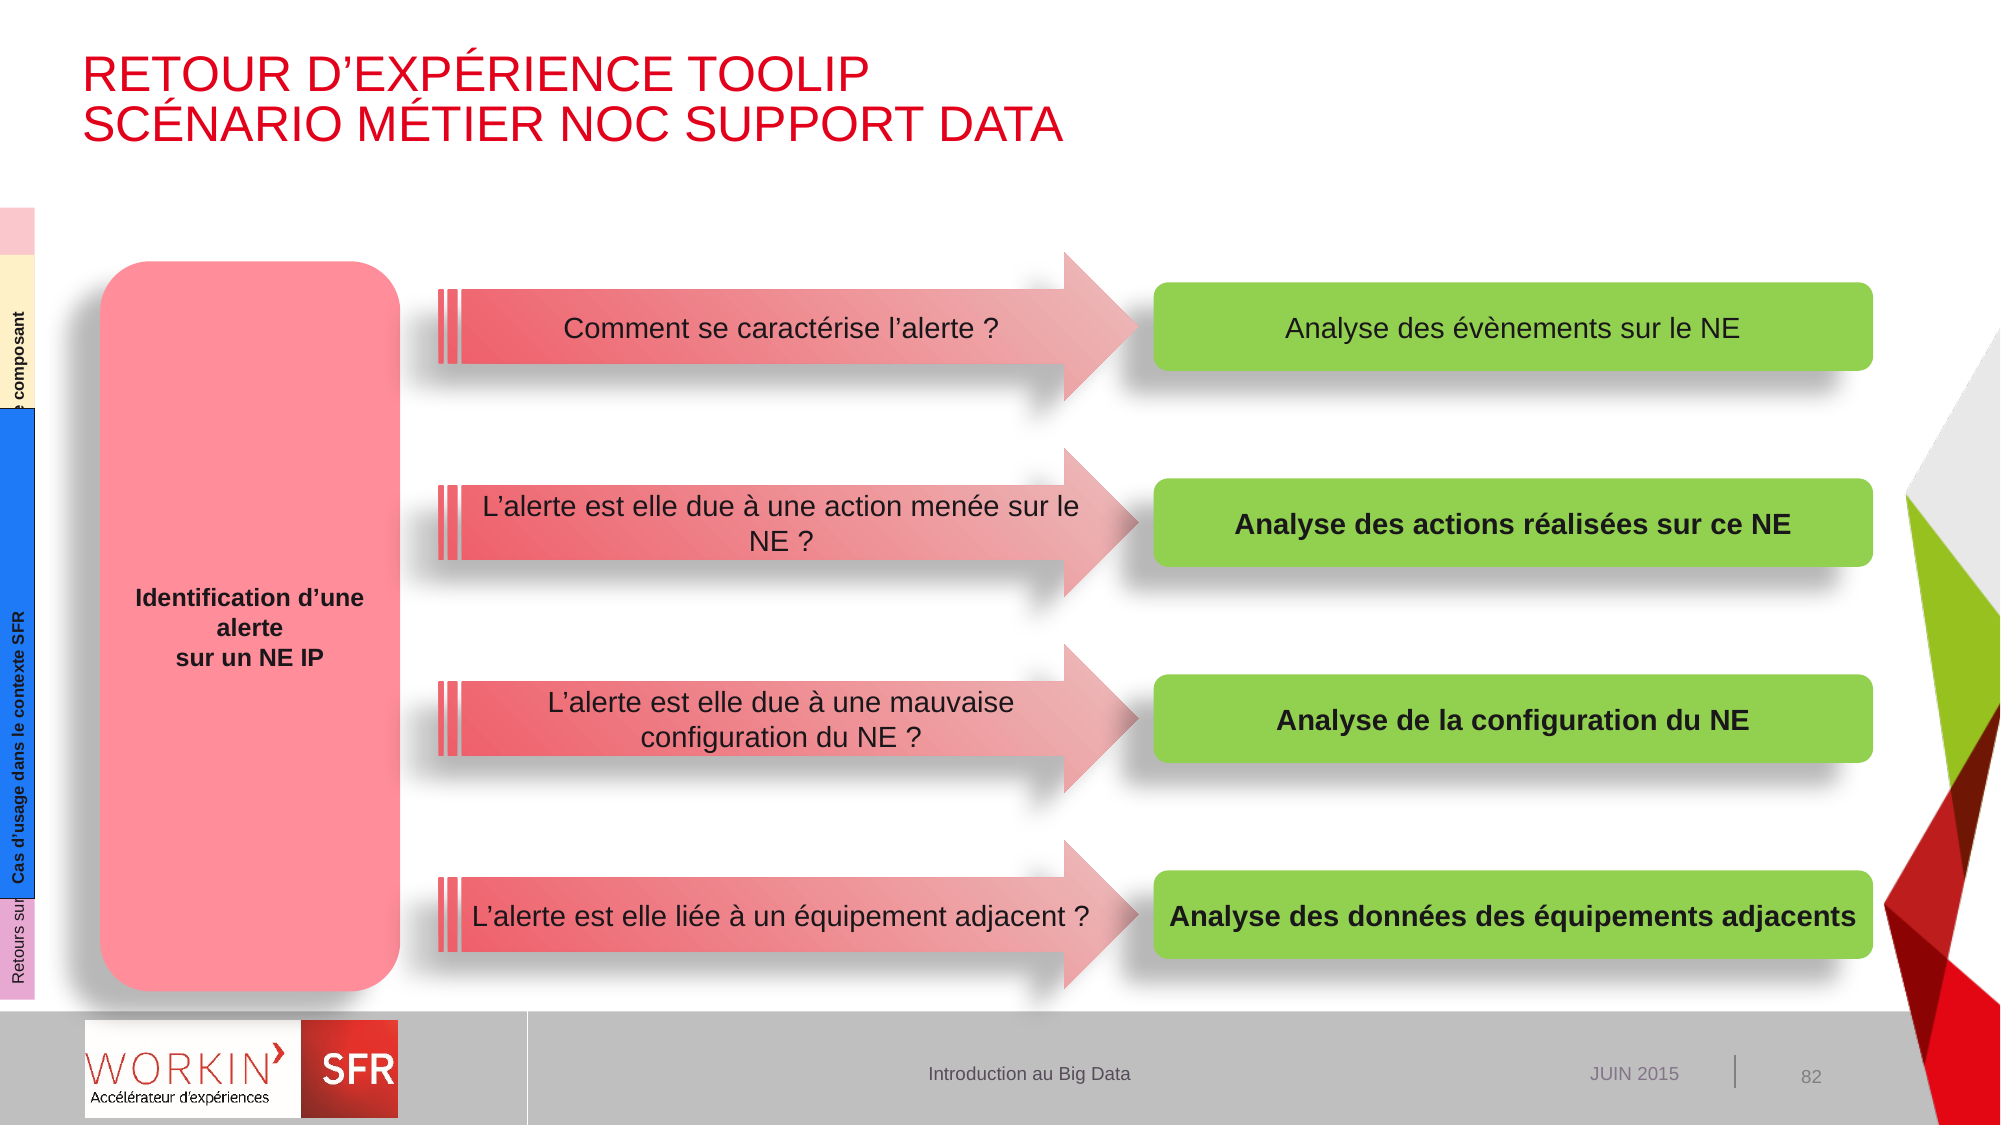

# Retour d’expérience ToolIP Scénario métier NOC Support DATA
Comprendre le Big Data s enjeux
Comprendre l’écosystème BIG DATA par type de composant
Cas d’usage dans le contexte SFR
Retours sur expérience dans le contexte SFR
Comment se caractérise l’alerte ?
Identification d’une alerte
sur un NE IP
Analyse des évènements sur le NE
L’alerte est elle due à une action menée sur le NE ?
Analyse des actions réalisées sur ce NE
L’alerte est elle due à une mauvaise configuration du NE ?
Analyse de la configuration du NE
L’alerte est elle liée à un équipement adjacent ?
Analyse des données des équipements adjacents
JUIN 2015
82